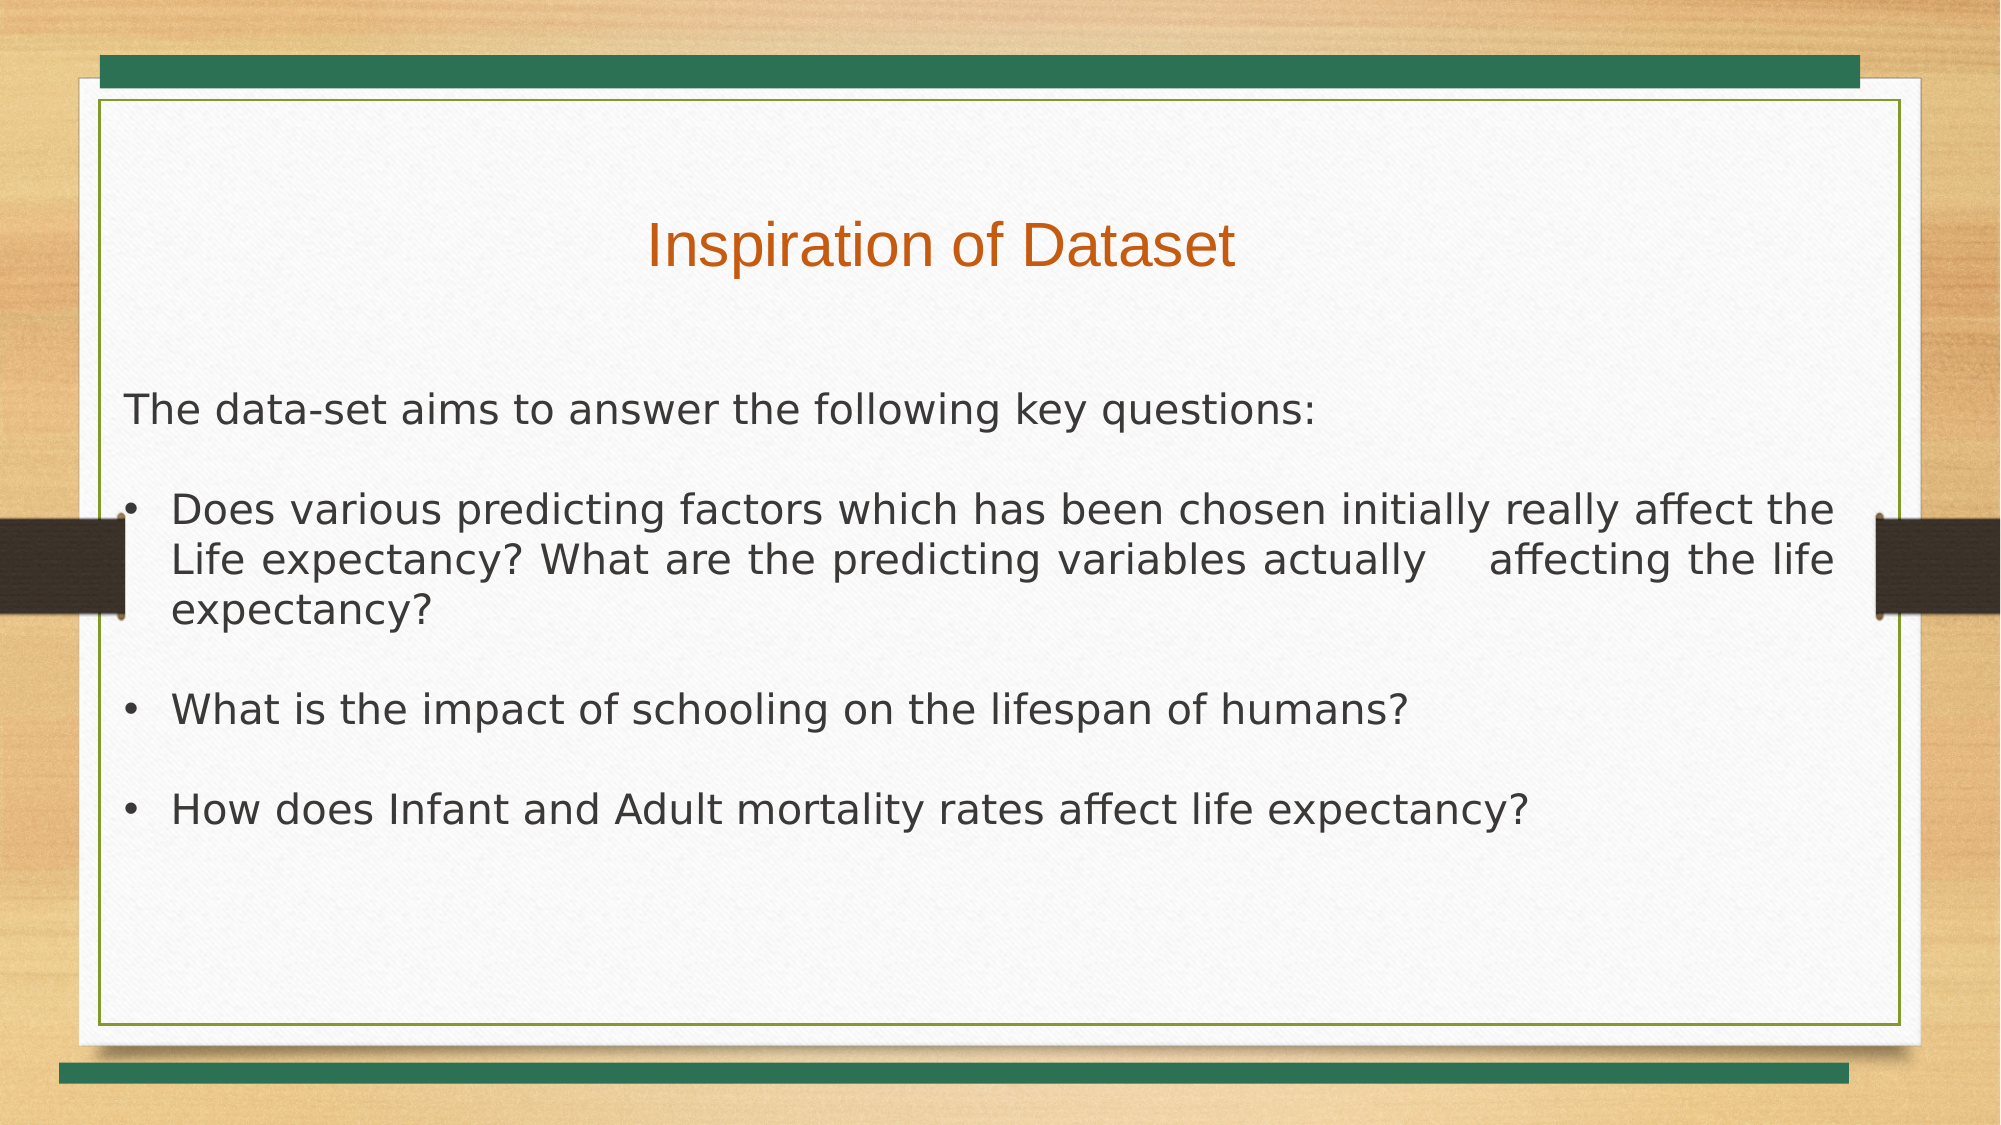

Inspiration of Dataset
The data-set aims to answer the following key questions:

Does various predicting factors which has been chosen initially really affect the Life expectancy? What are the predicting variables actually    affecting the life expectancy?

What is the impact of schooling on the lifespan of humans?

How does Infant and Adult mortality rates affect life expectancy?